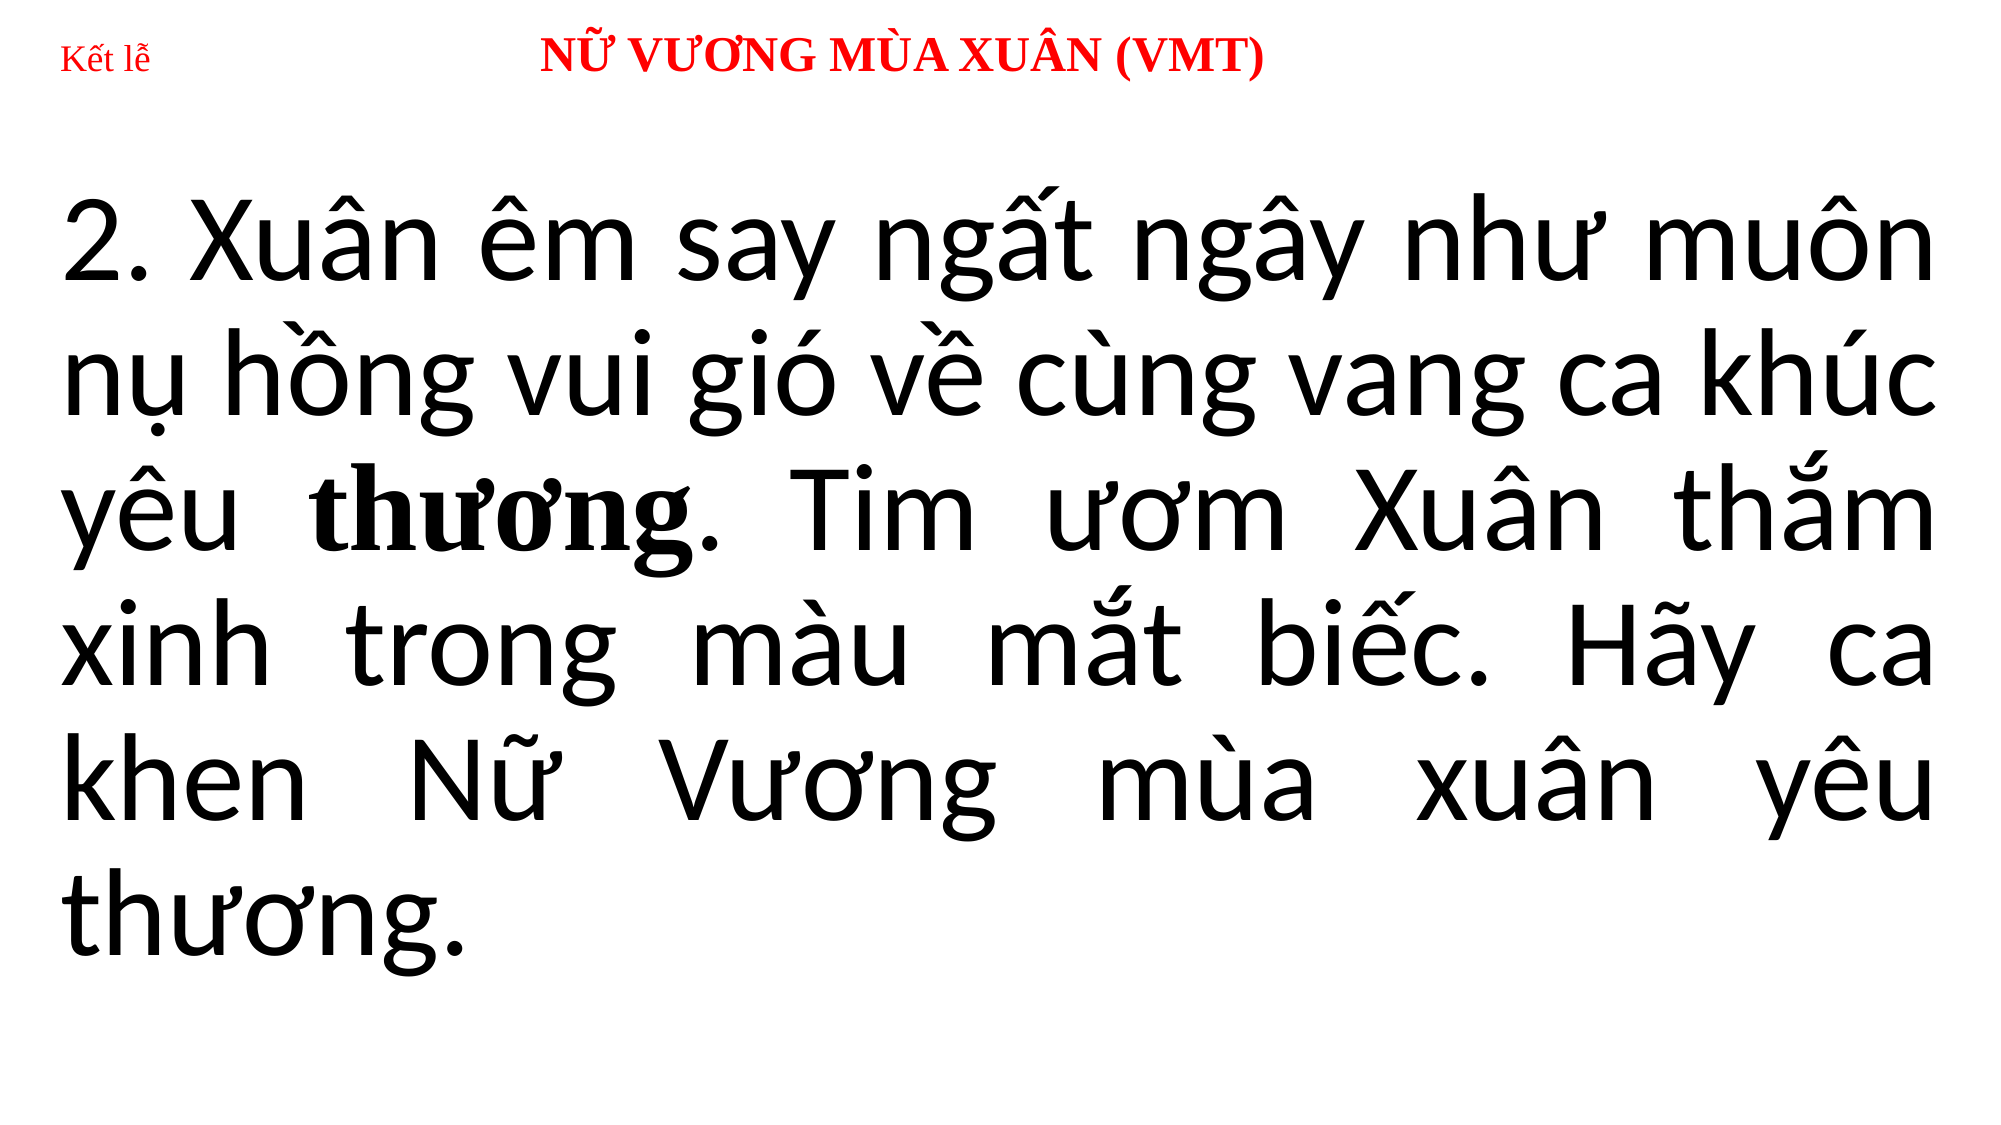

# Kết lễ                                         NỮ VƯƠNG MÙA XUÂN (VMT)
2. Xuân êm say ngất ngây như muôn nụ hồng vui gió về cùng vang ca khúc yêu thương. Tim ươm Xuân thắm xinh trong màu mắt biếc. Hãy ca khen Nữ Vương mùa xuân yêu thương.